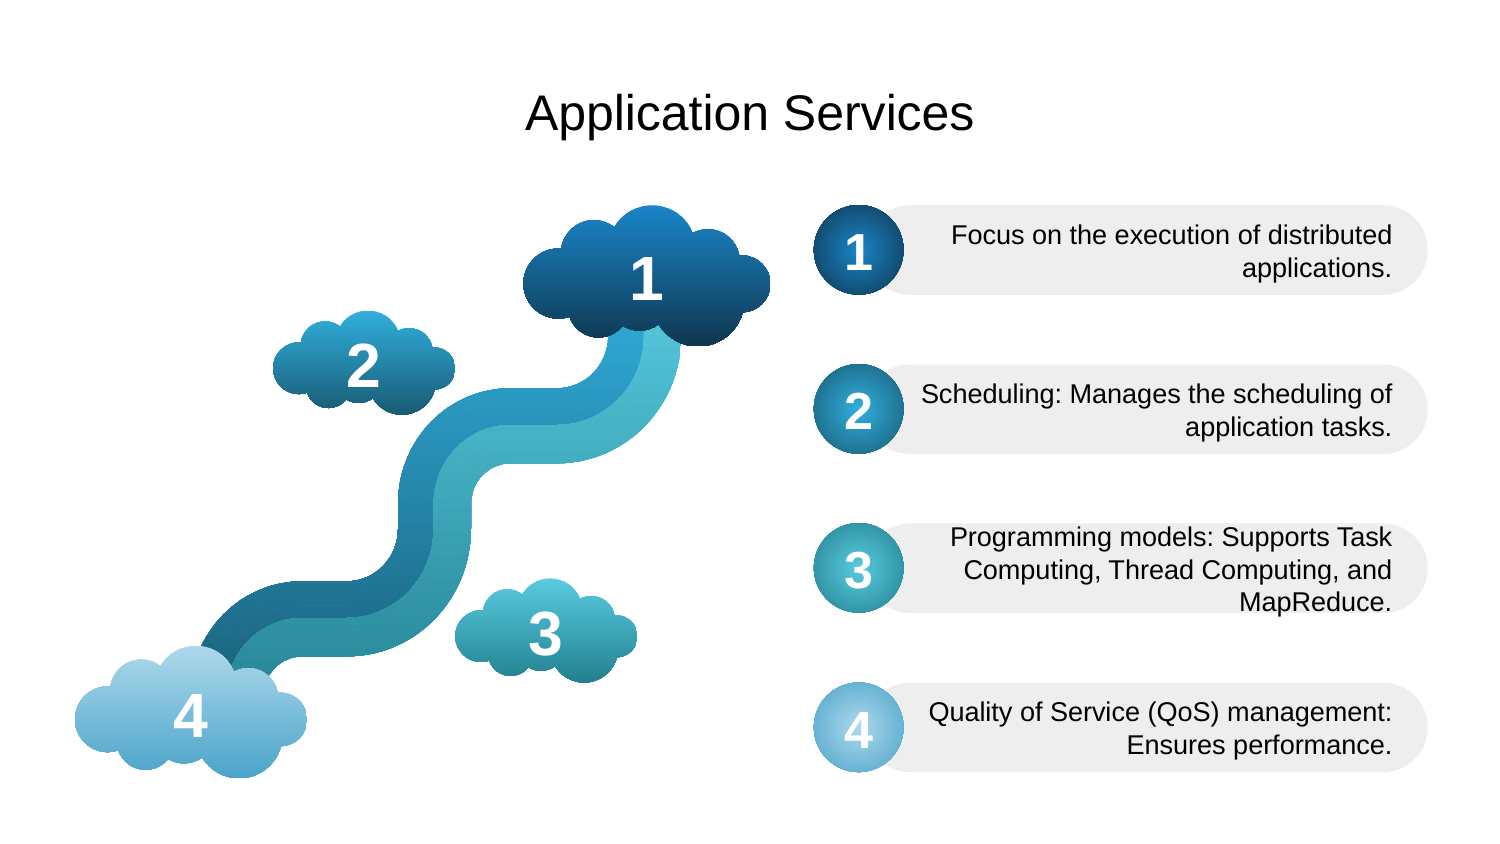

# Application Services
1
Focus on the execution of distributed applications.

1

2
2
Scheduling: Manages the scheduling of application tasks.
3
Programming models: Supports Task Computing, Thread Computing, and MapReduce.

3

4
Quality of Service (QoS) management: Ensures performance.
4